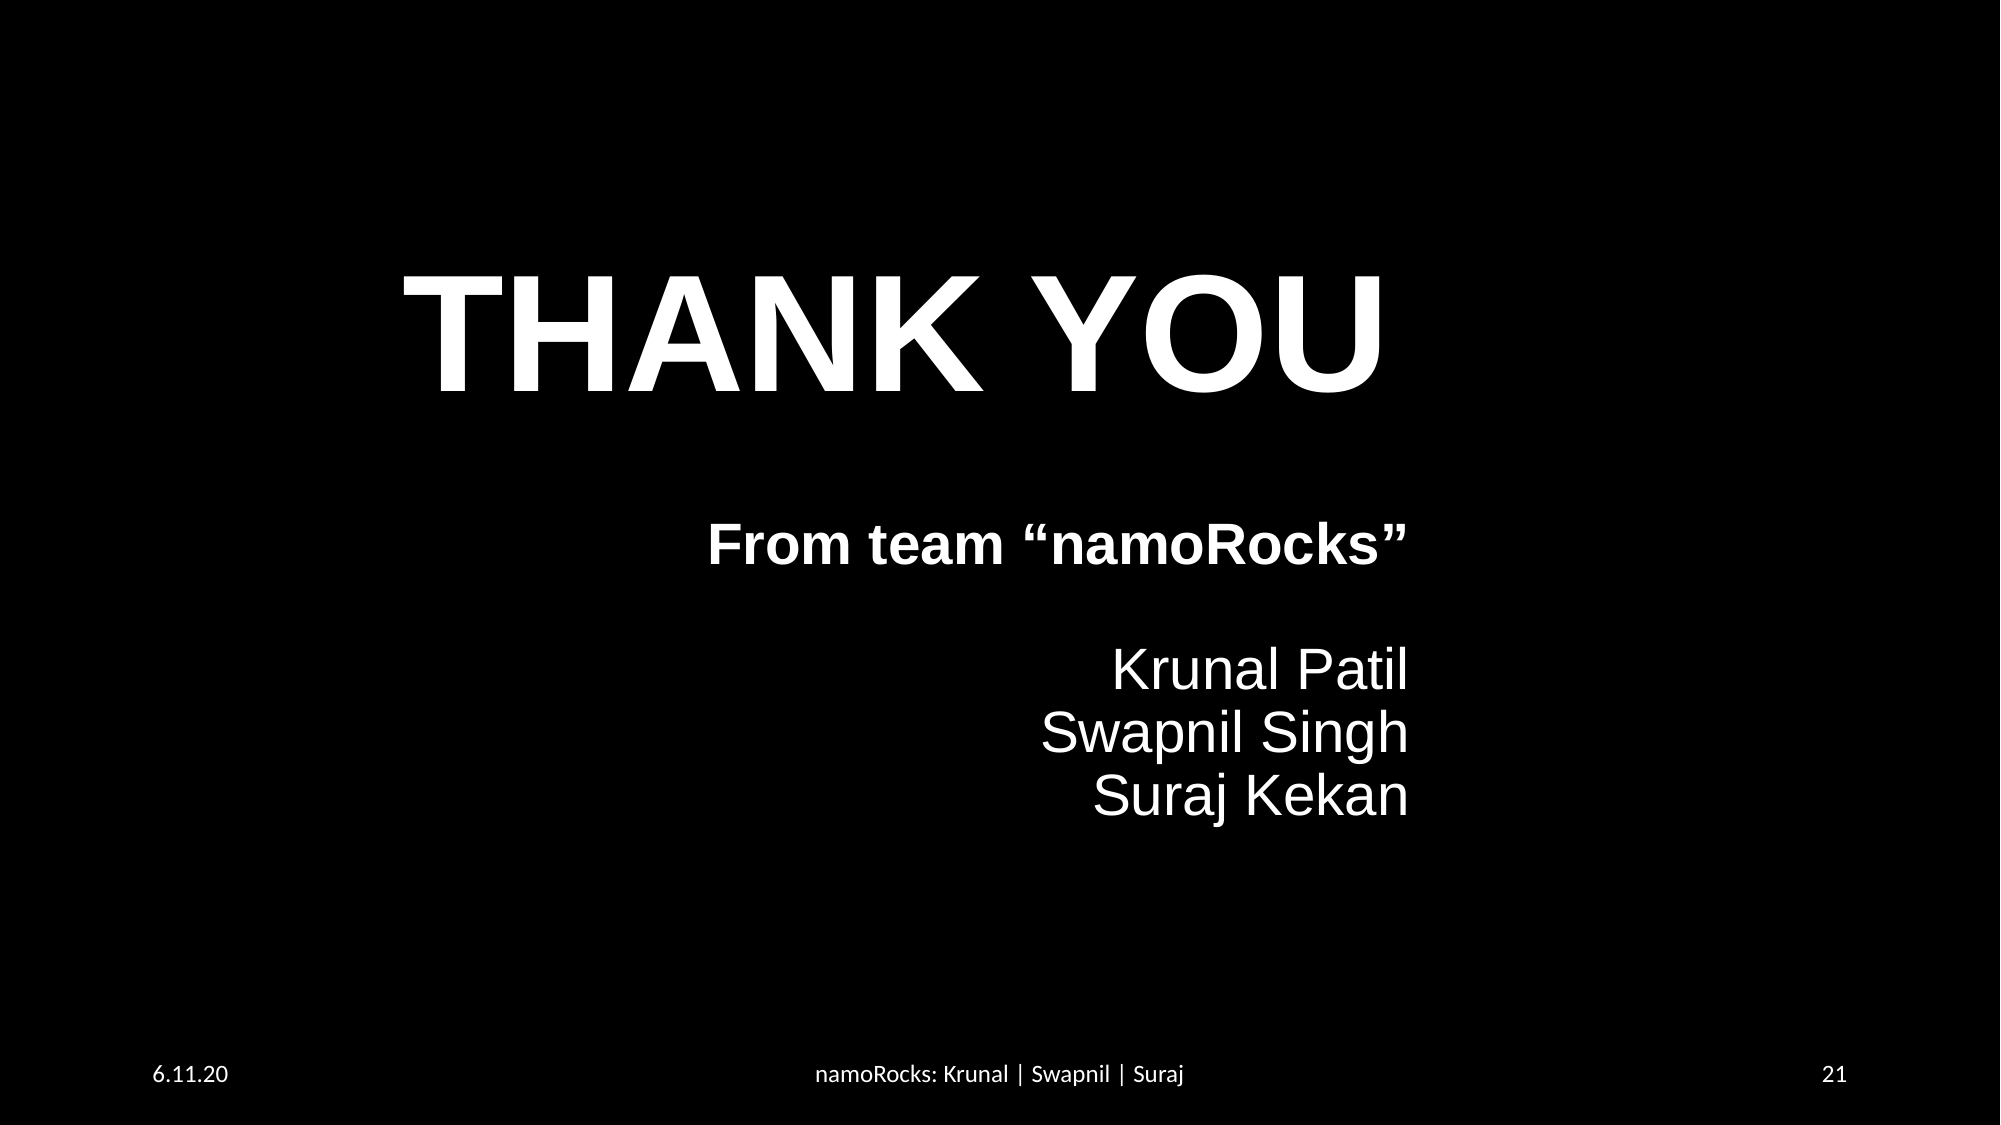

THANK YOU
# From team “namoRocks” Krunal Patil Swapnil Singh Suraj Kekan
6.11.20
namoRocks: Krunal | Swapnil | Suraj
21